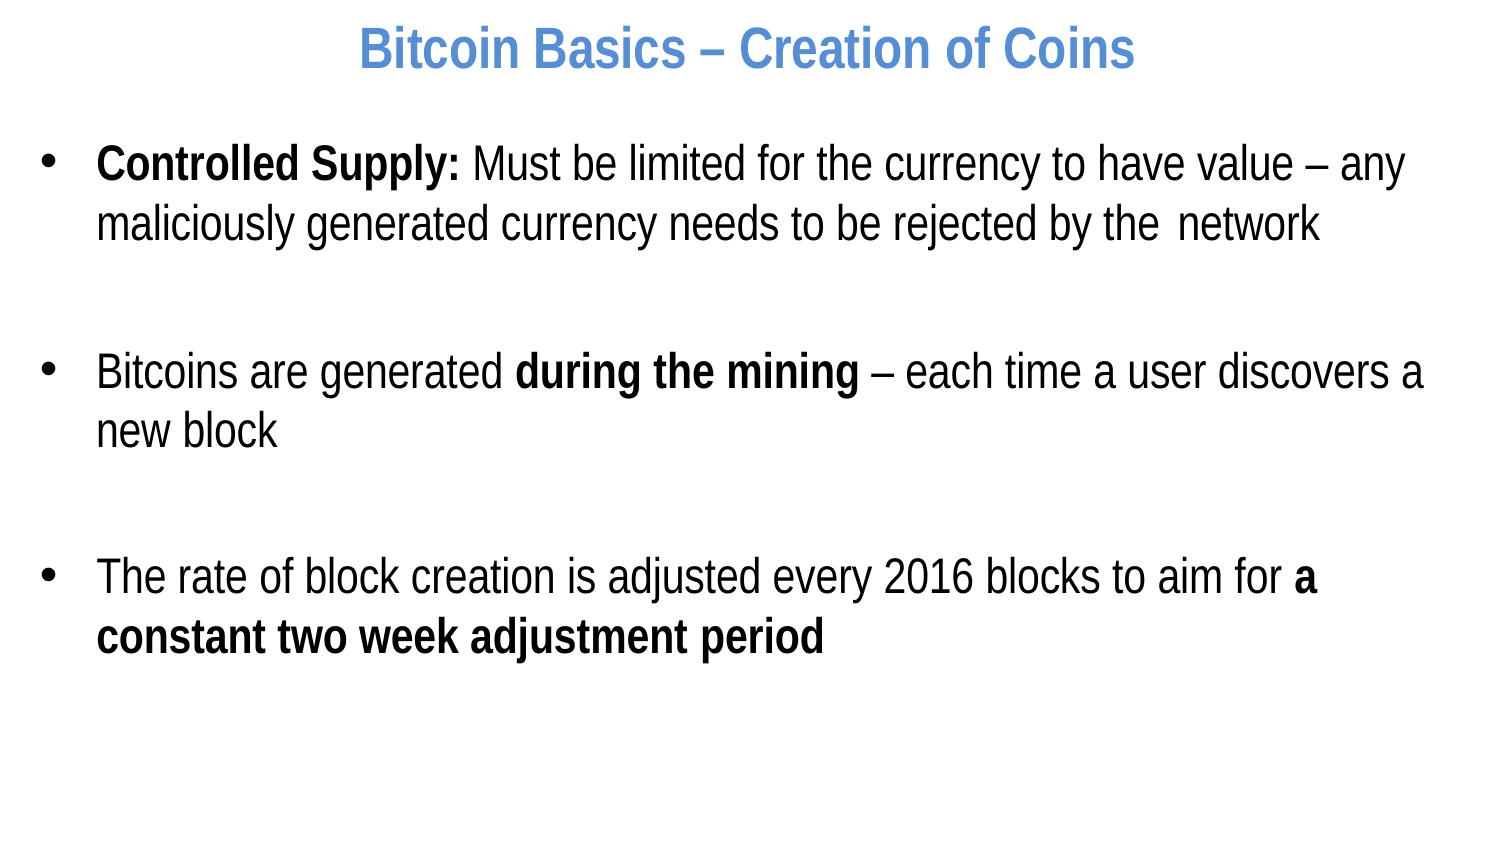

# Bitcoin Basics – Creation of Coins
Controlled Supply: Must be limited for the currency to have value – any  maliciously generated currency needs to be rejected by the network

Bitcoins are generated during the mining – each time a user discovers a  new block

The rate of block creation is adjusted every 2016 blocks to aim for a  constant two week adjustment period